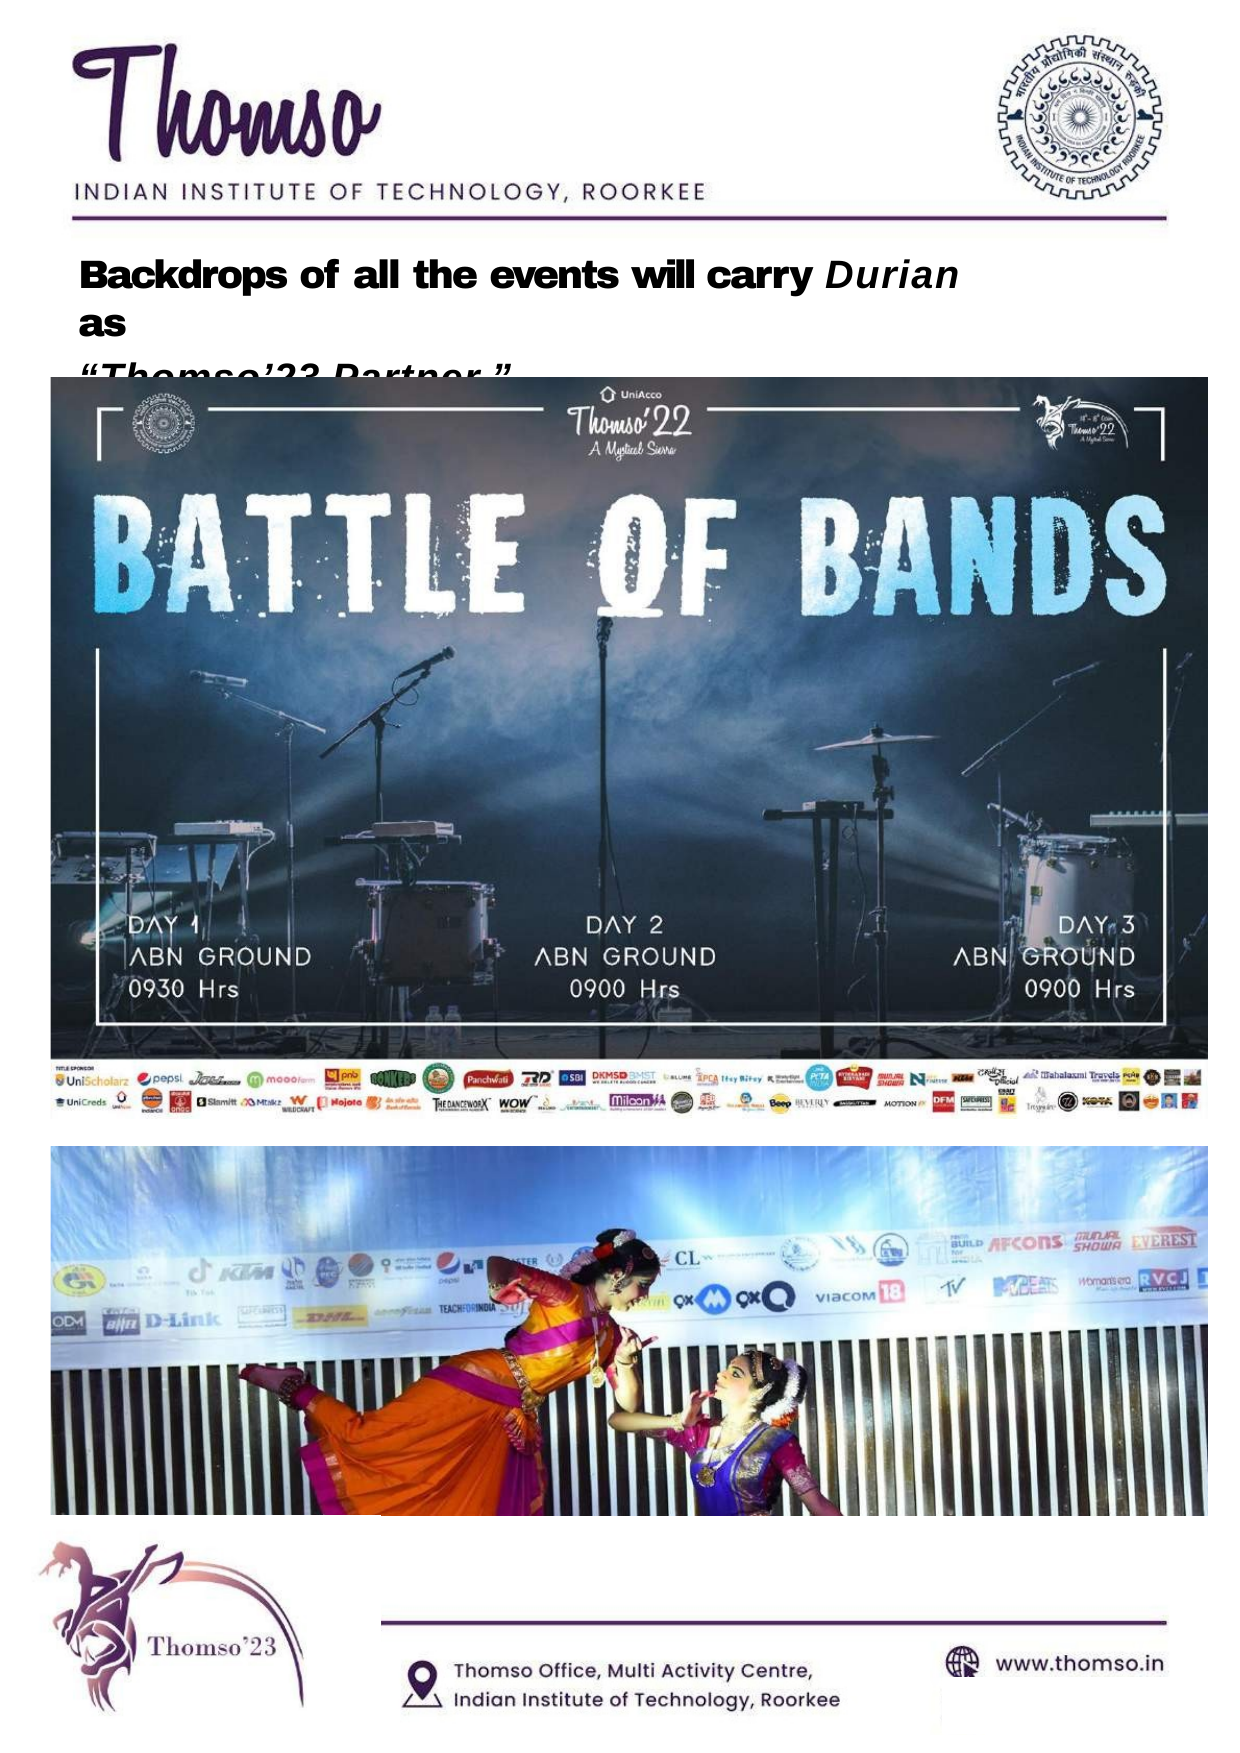

Backdrops of all the events will carry Durian as
“Thomso’23 Partner.”